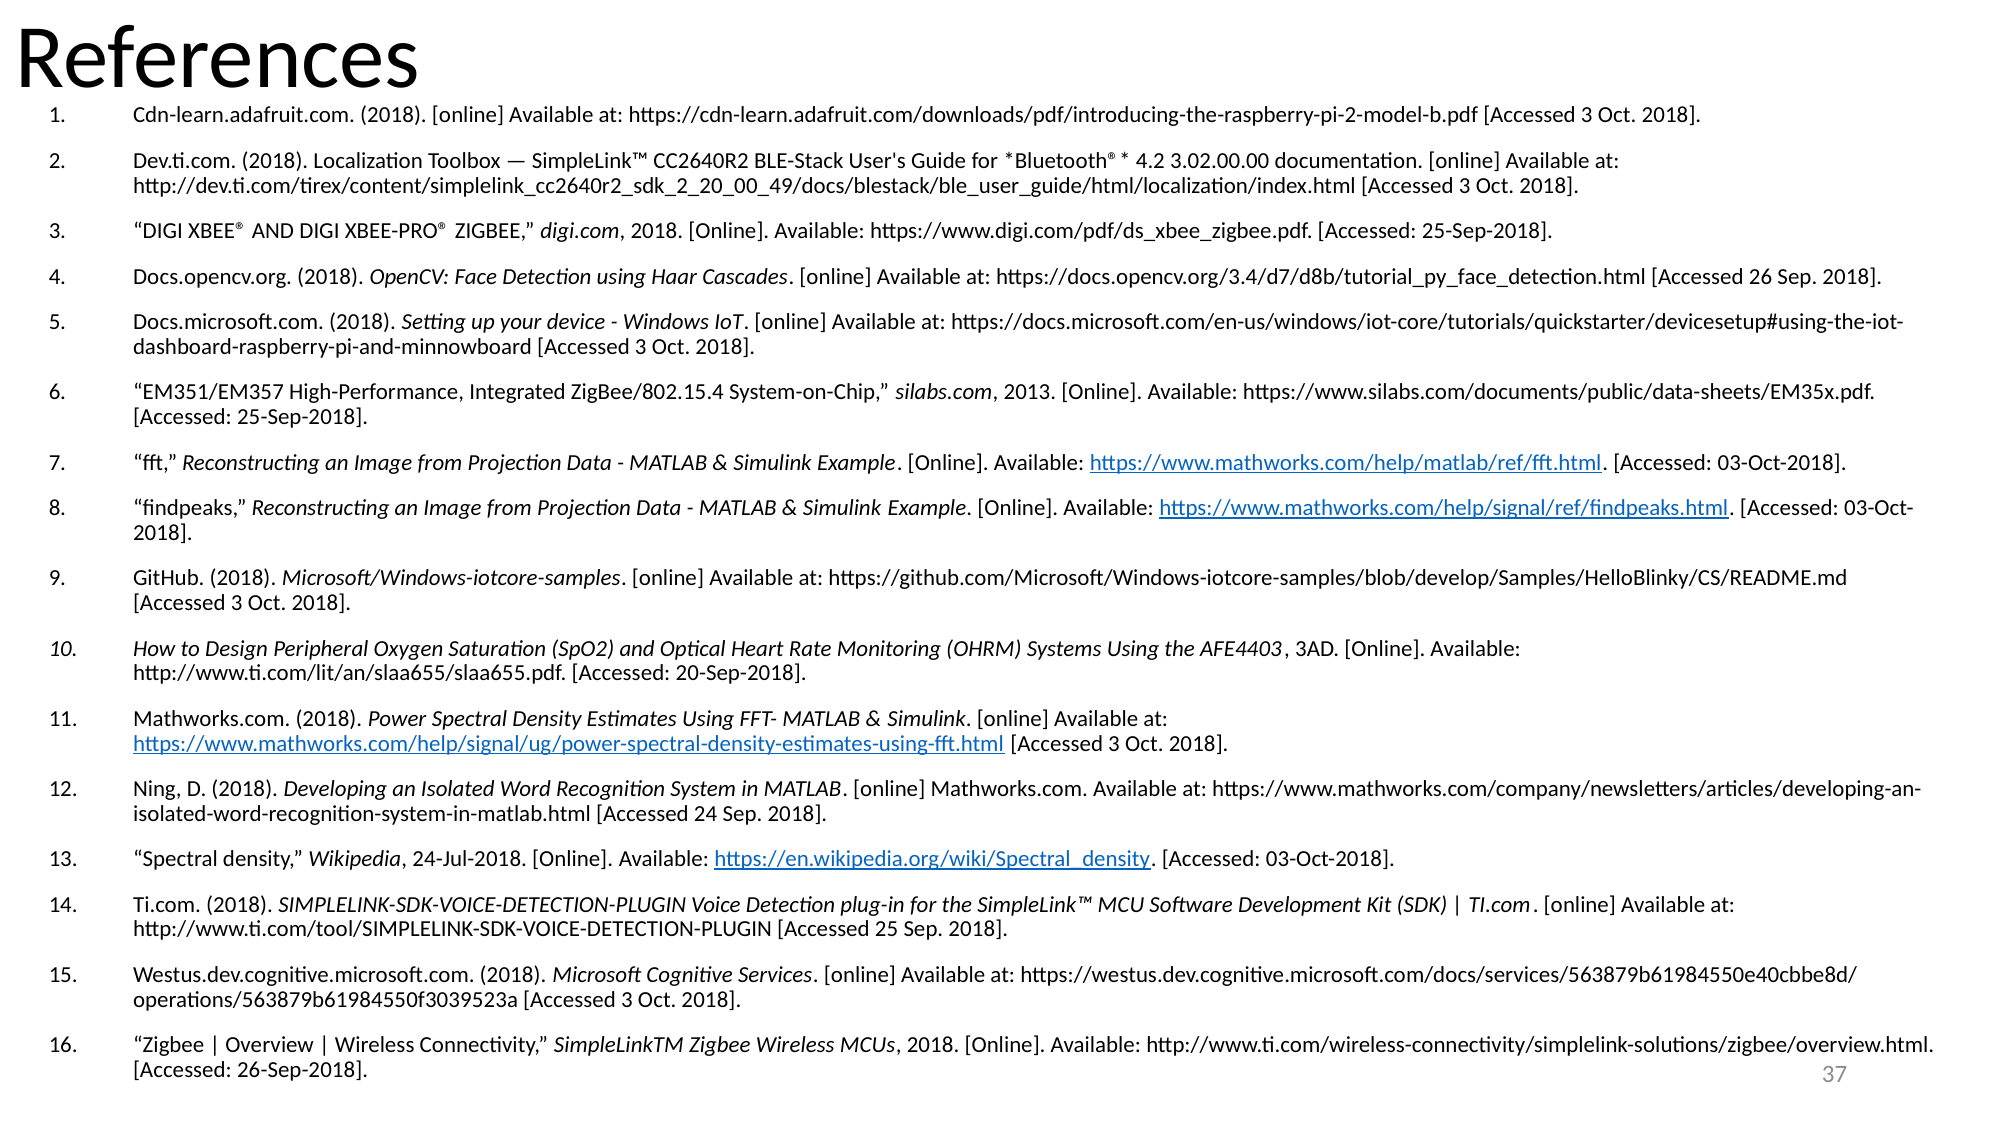

# References

Cdn-learn.adafruit.com. (2018). [online] Available at: https://cdn-learn.adafruit.com/downloads/pdf/introducing-the-raspberry-pi-2-model-b.pdf [Accessed 3 Oct. 2018].
Dev.ti.com. (2018). Localization Toolbox — SimpleLink™ CC2640R2 BLE-Stack User's Guide for *Bluetooth®* 4.2 3.02.00.00 documentation. [online] Available at: http://dev.ti.com/tirex/content/simplelink_cc2640r2_sdk_2_20_00_49/docs/blestack/ble_user_guide/html/localization/index.html [Accessed 3 Oct. 2018].
“DIGI XBEE® AND DIGI XBEE-PRO® ZIGBEE,” digi.com, 2018. [Online]. Available: https://www.digi.com/pdf/ds_xbee_zigbee.pdf. [Accessed: 25-Sep-2018].
Docs.opencv.org. (2018). OpenCV: Face Detection using Haar Cascades. [online] Available at: https://docs.opencv.org/3.4/d7/d8b/tutorial_py_face_detection.html [Accessed 26 Sep. 2018].
Docs.microsoft.com. (2018). Setting up your device - Windows IoT. [online] Available at: https://docs.microsoft.com/en-us/windows/iot-core/tutorials/quickstarter/devicesetup#using-the-iot-dashboard-raspberry-pi-and-minnowboard [Accessed 3 Oct. 2018].
“EM351/EM357 High-Performance, Integrated ZigBee/802.15.4 System-on-Chip,” silabs.com, 2013. [Online]. Available: https://www.silabs.com/documents/public/data-sheets/EM35x.pdf. [Accessed: 25-Sep-2018].
“fft,” Reconstructing an Image from Projection Data - MATLAB & Simulink Example. [Online]. Available: https://www.mathworks.com/help/matlab/ref/fft.html. [Accessed: 03-Oct-2018].
“findpeaks,” Reconstructing an Image from Projection Data - MATLAB & Simulink Example. [Online]. Available: https://www.mathworks.com/help/signal/ref/findpeaks.html. [Accessed: 03-Oct-2018].
GitHub. (2018). Microsoft/Windows-iotcore-samples. [online] Available at: https://github.com/Microsoft/Windows-iotcore-samples/blob/develop/Samples/HelloBlinky/CS/README.md [Accessed 3 Oct. 2018].
How to Design Peripheral Oxygen Saturation (SpO2) and Optical Heart Rate Monitoring (OHRM) Systems Using the AFE4403, 3AD. [Online]. Available: http://www.ti.com/lit/an/slaa655/slaa655.pdf. [Accessed: 20-Sep-2018].
Mathworks.com. (2018). Power Spectral Density Estimates Using FFT- MATLAB & Simulink. [online] Available at: https://www.mathworks.com/help/signal/ug/power-spectral-density-estimates-using-fft.html [Accessed 3 Oct. 2018].
Ning, D. (2018). Developing an Isolated Word Recognition System in MATLAB. [online] Mathworks.com. Available at: https://www.mathworks.com/company/newsletters/articles/developing-an-isolated-word-recognition-system-in-matlab.html [Accessed 24 Sep. 2018].
“Spectral density,” Wikipedia, 24-Jul-2018. [Online]. Available: https://en.wikipedia.org/wiki/Spectral_density. [Accessed: 03-Oct-2018].
Ti.com. (2018). SIMPLELINK-SDK-VOICE-DETECTION-PLUGIN Voice Detection plug-in for the SimpleLink™ MCU Software Development Kit (SDK) | TI.com. [online] Available at: http://www.ti.com/tool/SIMPLELINK-SDK-VOICE-DETECTION-PLUGIN [Accessed 25 Sep. 2018].
Westus.dev.cognitive.microsoft.com. (2018). Microsoft Cognitive Services. [online] Available at: https://westus.dev.cognitive.microsoft.com/docs/services/563879b61984550e40cbbe8d/operations/563879b61984550f3039523a [Accessed 3 Oct. 2018].
“Zigbee | Overview | Wireless Connectivity,” SimpleLinkTM Zigbee Wireless MCUs, 2018. [Online]. Available: http://www.ti.com/wireless-connectivity/simplelink-solutions/zigbee/overview.html. [Accessed: 26-Sep-2018].

37